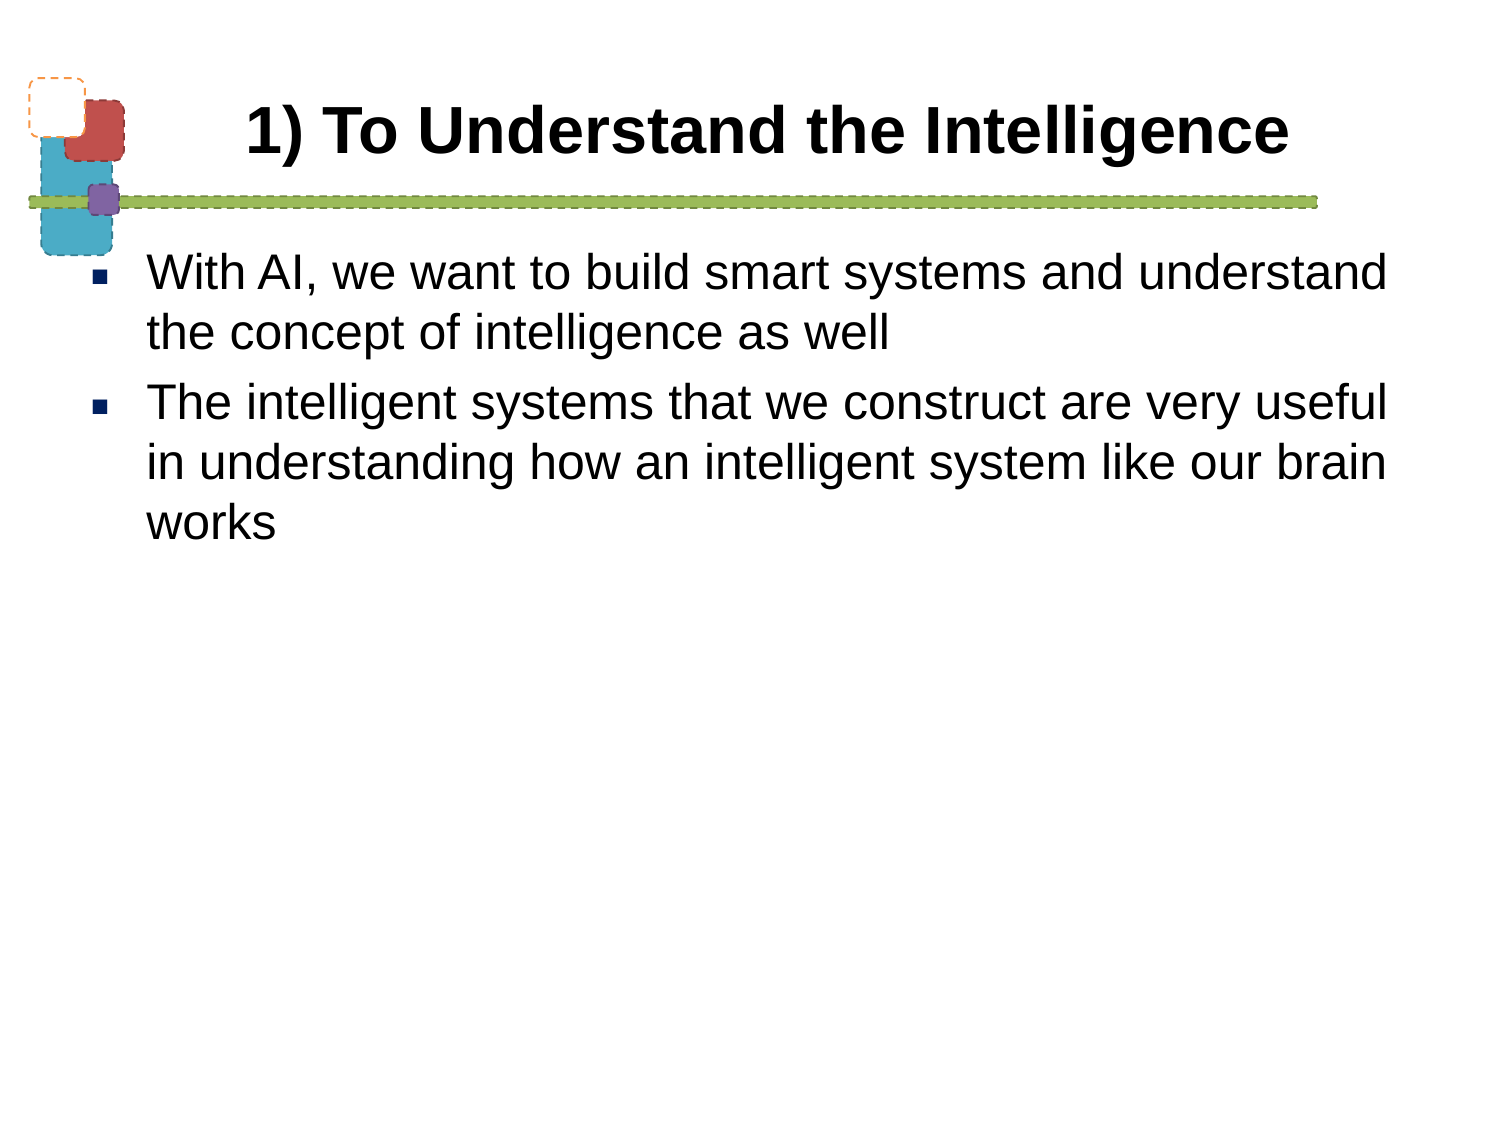

# 1) To Understand the Intelligence
With AI, we want to build smart systems and understand the concept of intelligence as well
The intelligent systems that we construct are very useful in understanding how an intelligent system like our brain works